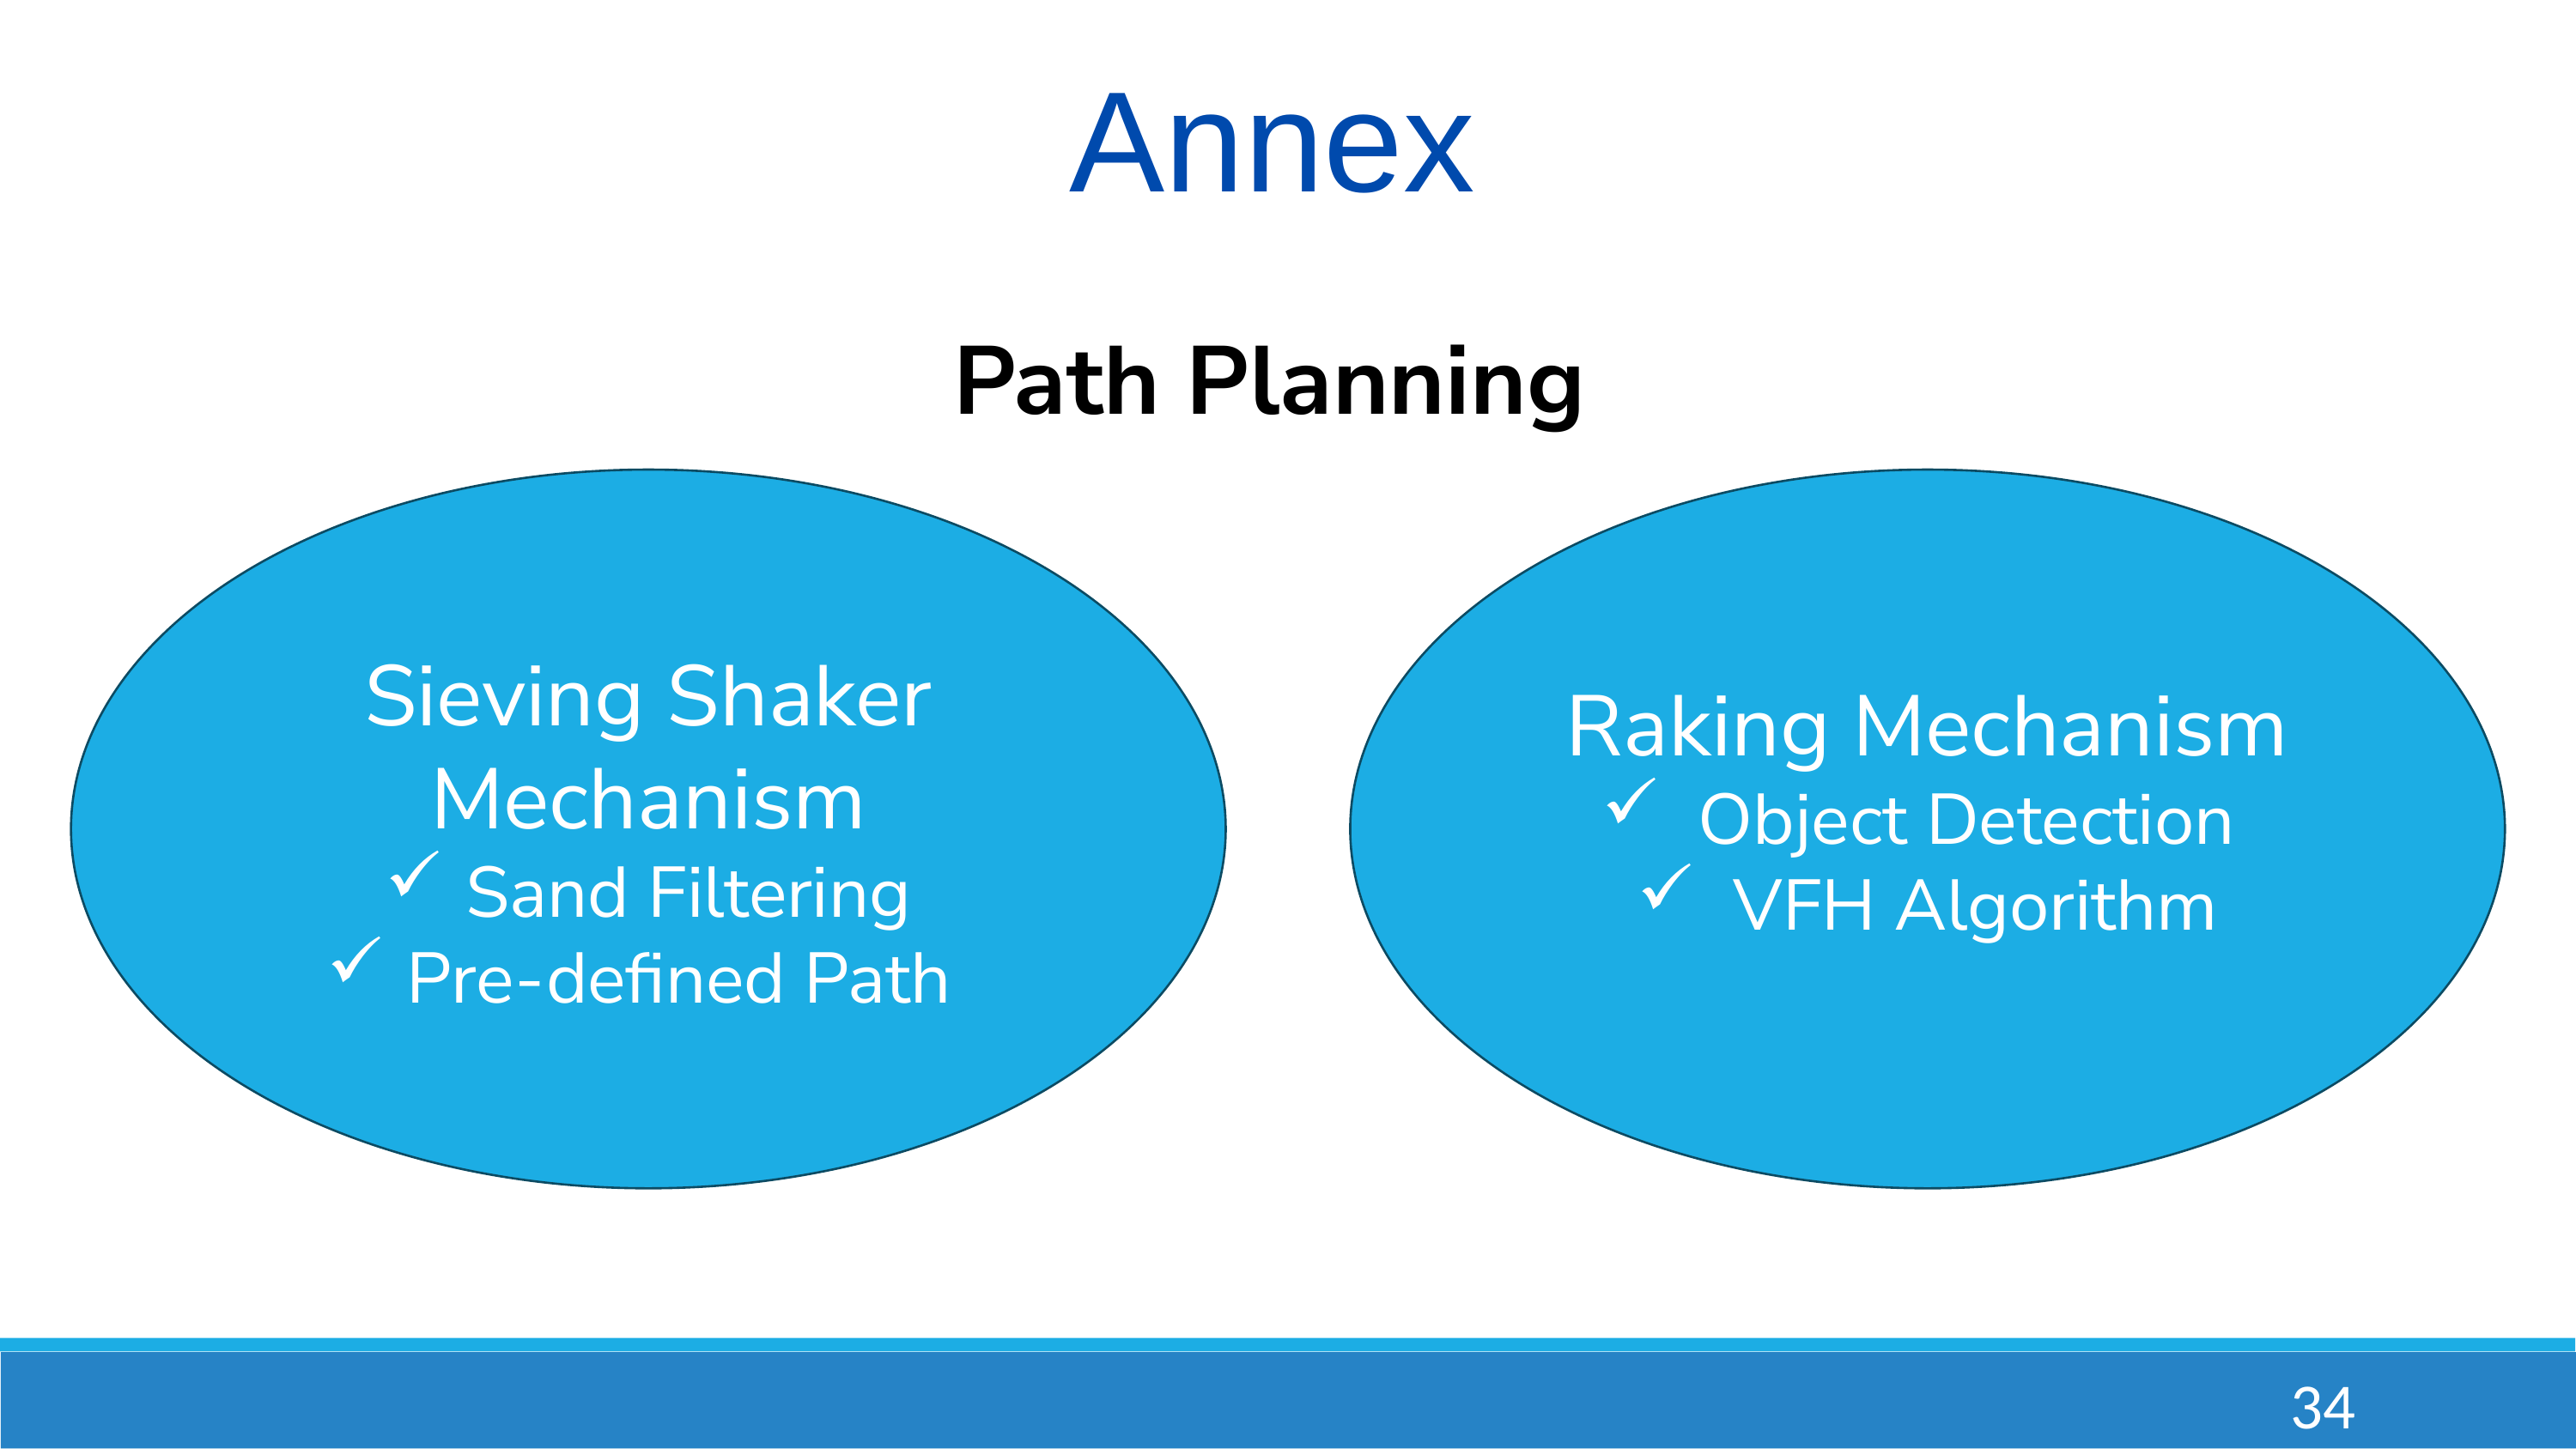

Annex
Path Planning
Raking Mechanism
Object Detection
VFH Algorithm

Sieving Shaker Mechanism
Sand Filtering
Pre-defined Path
34